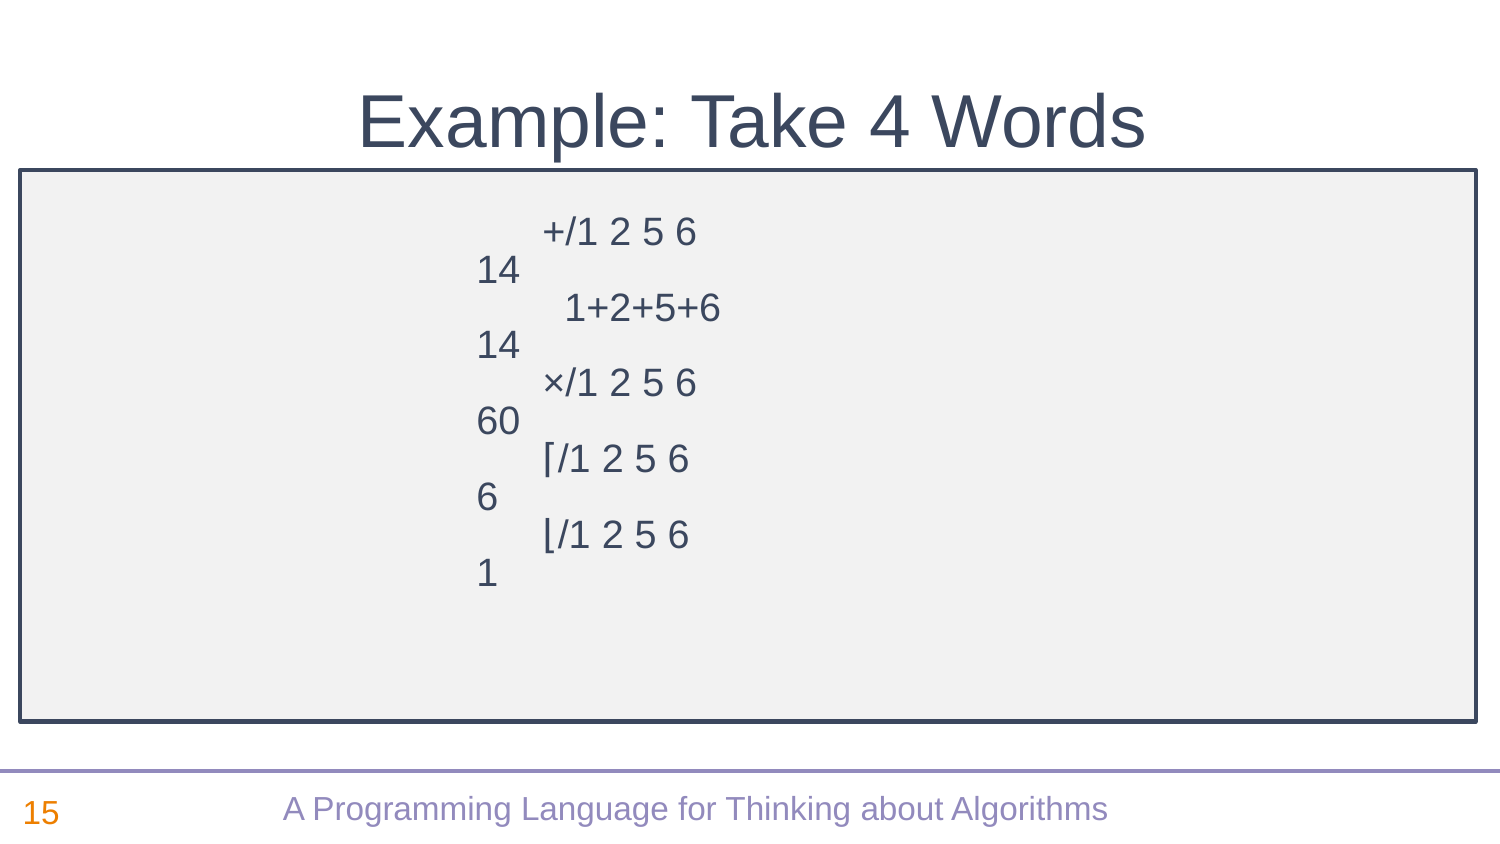

# Example: Take 4 Words

      +/1 2 5 6
14
        1+2+5+6
14
      ×/1 2 5 6
60
      ⌈/1 2 5 6
6
      ⌊/1 2 5 6
1